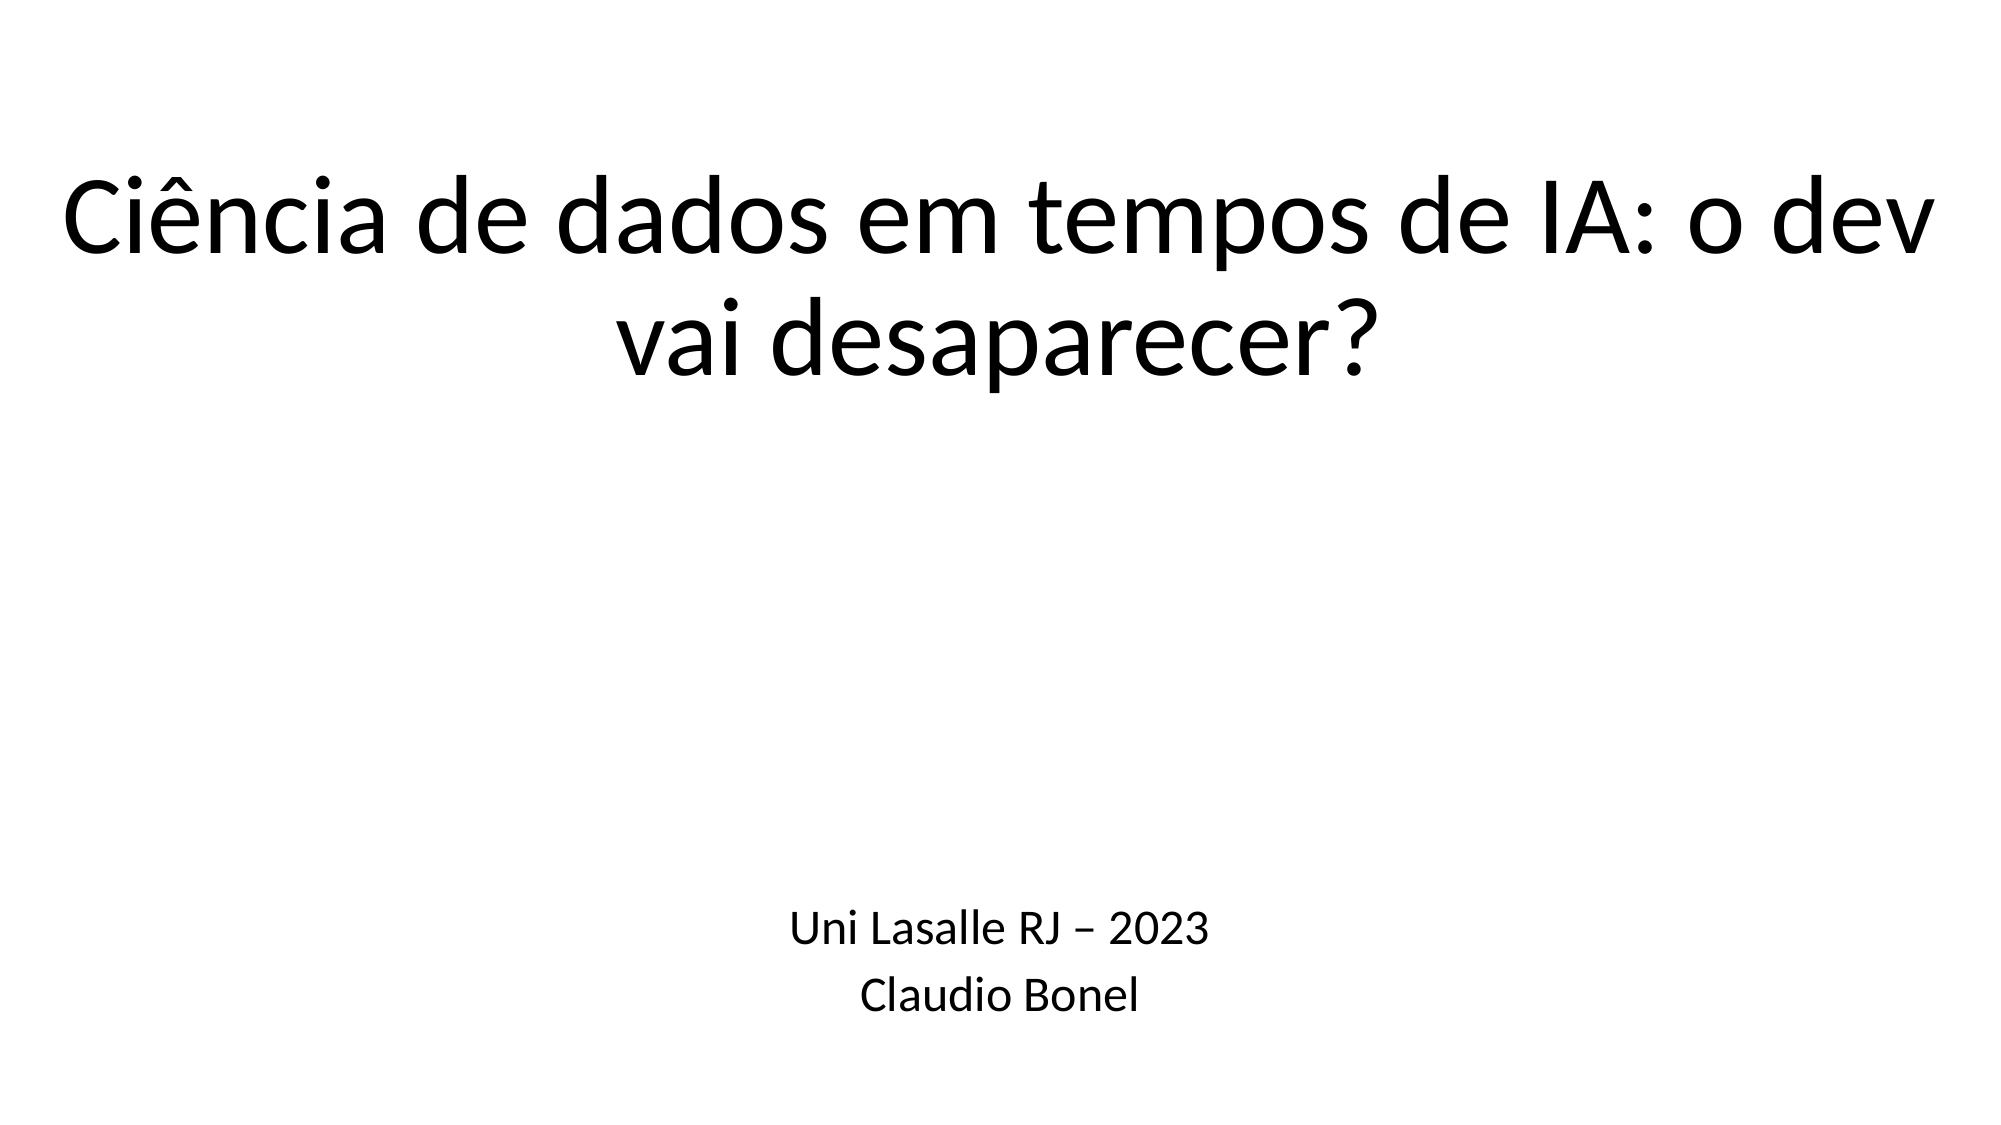

Ciência de dados em tempos de IA: o dev vai desaparecer?
Uni Lasalle RJ – 2023
Claudio Bonel